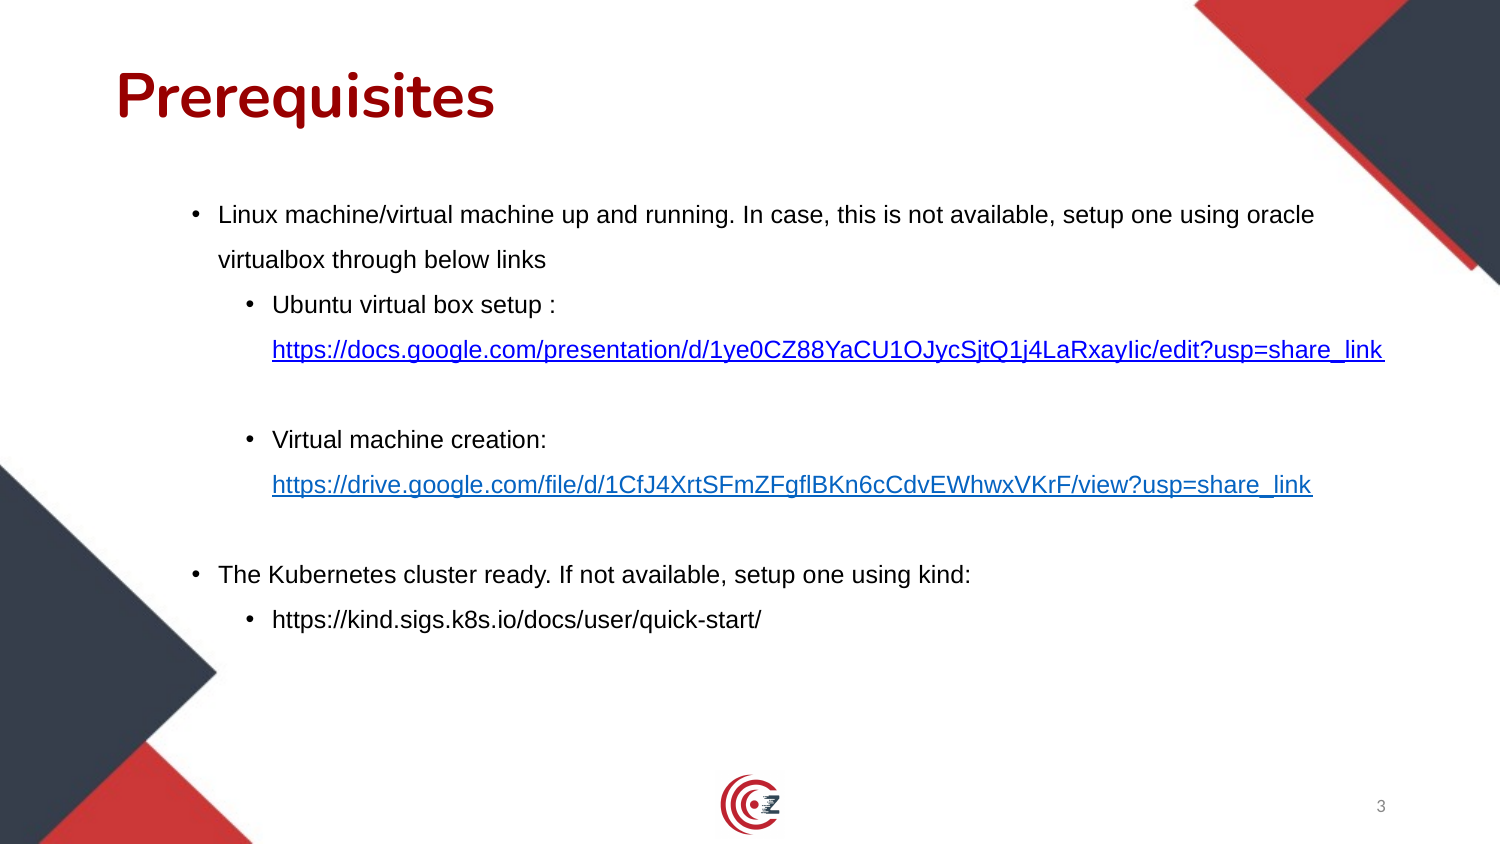

# Prerequisites
Linux machine/virtual machine up and running. In case, this is not available, setup one using oracle virtualbox through below links
Ubuntu virtual box setup :  https://docs.google.com/presentation/d/1ye0CZ88YaCU1OJycSjtQ1j4LaRxayIic/edit?usp=share_link

Virtual machine creation:  https://drive.google.com/file/d/1CfJ4XrtSFmZFgflBKn6cCdvEWhwxVKrF/view?usp=share_link

The Kubernetes cluster ready. If not available, setup one using kind:
https://kind.sigs.k8s.io/docs/user/quick-start/
3